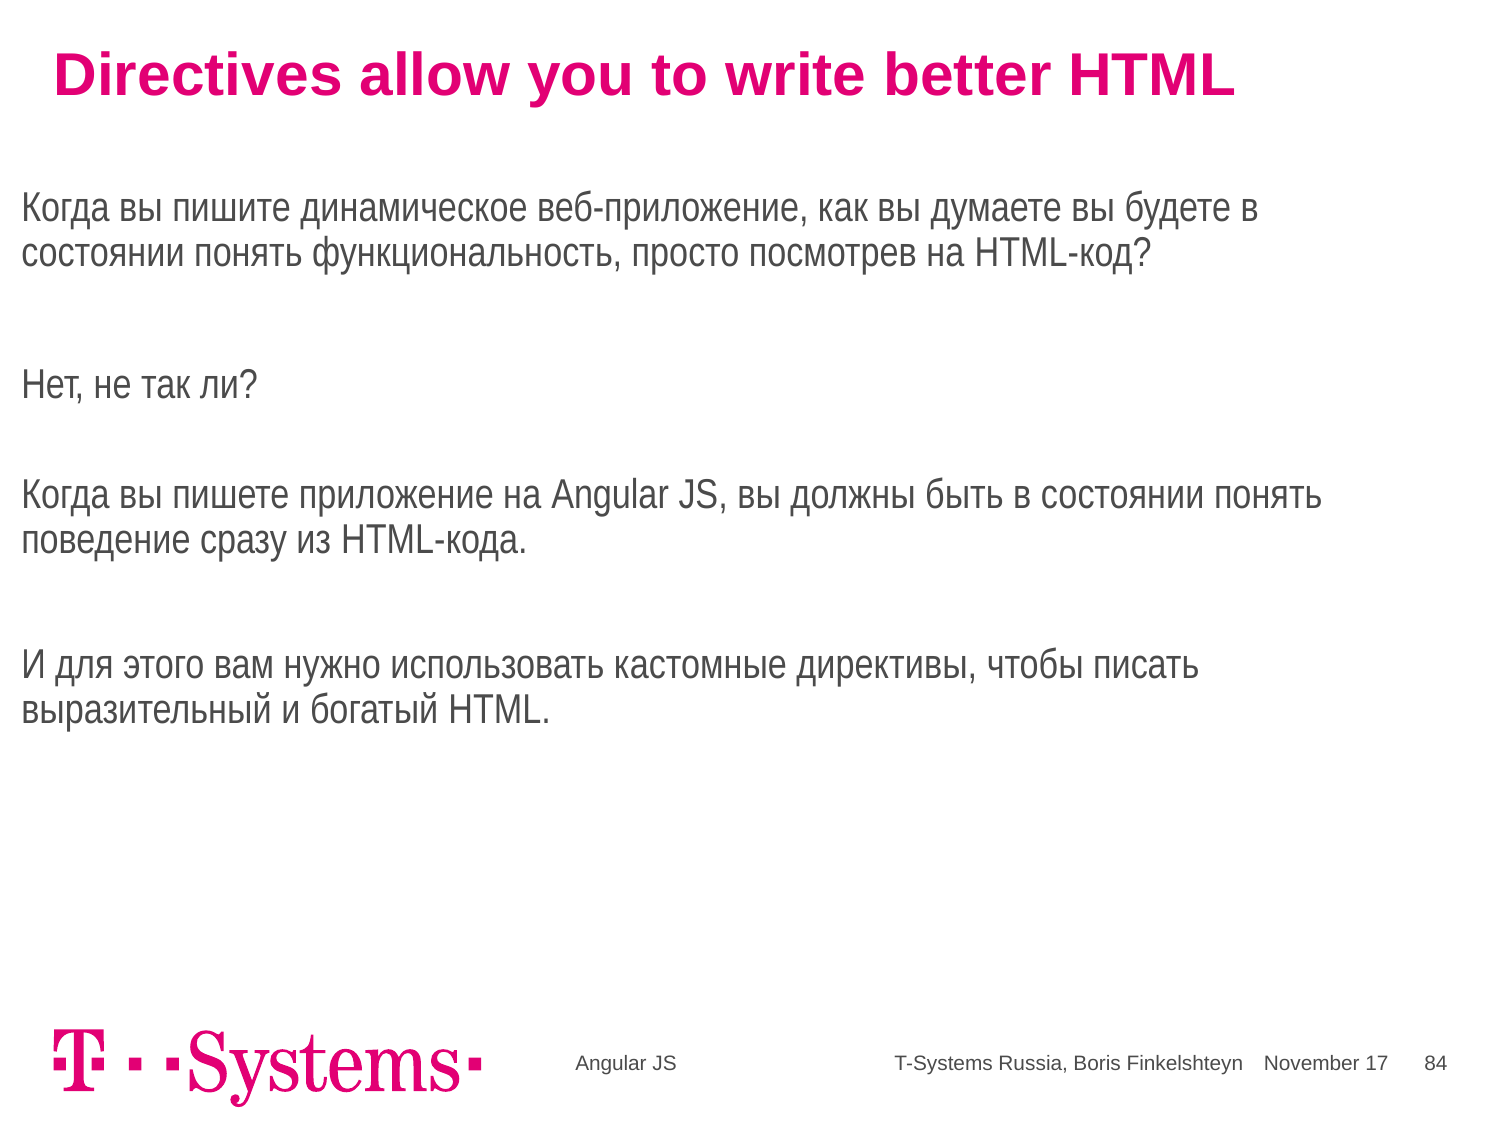

# Directives allow you to write better HTML
Когда вы пишите динамическое веб-приложение, как вы думаете вы будете в состоянии понять функциональность, просто посмотрев на HTML-код?
Нет, не так ли?
Когда вы пишете приложение на Angular JS, вы должны быть в состоянии понять поведение сразу из HTML-кода.
И для этого вам нужно использовать кастомные директивы, чтобы писать выразительный и богатый HTML.
Angular JS                                      T-Systems Russia, Boris Finkelshteyn
November 17
84